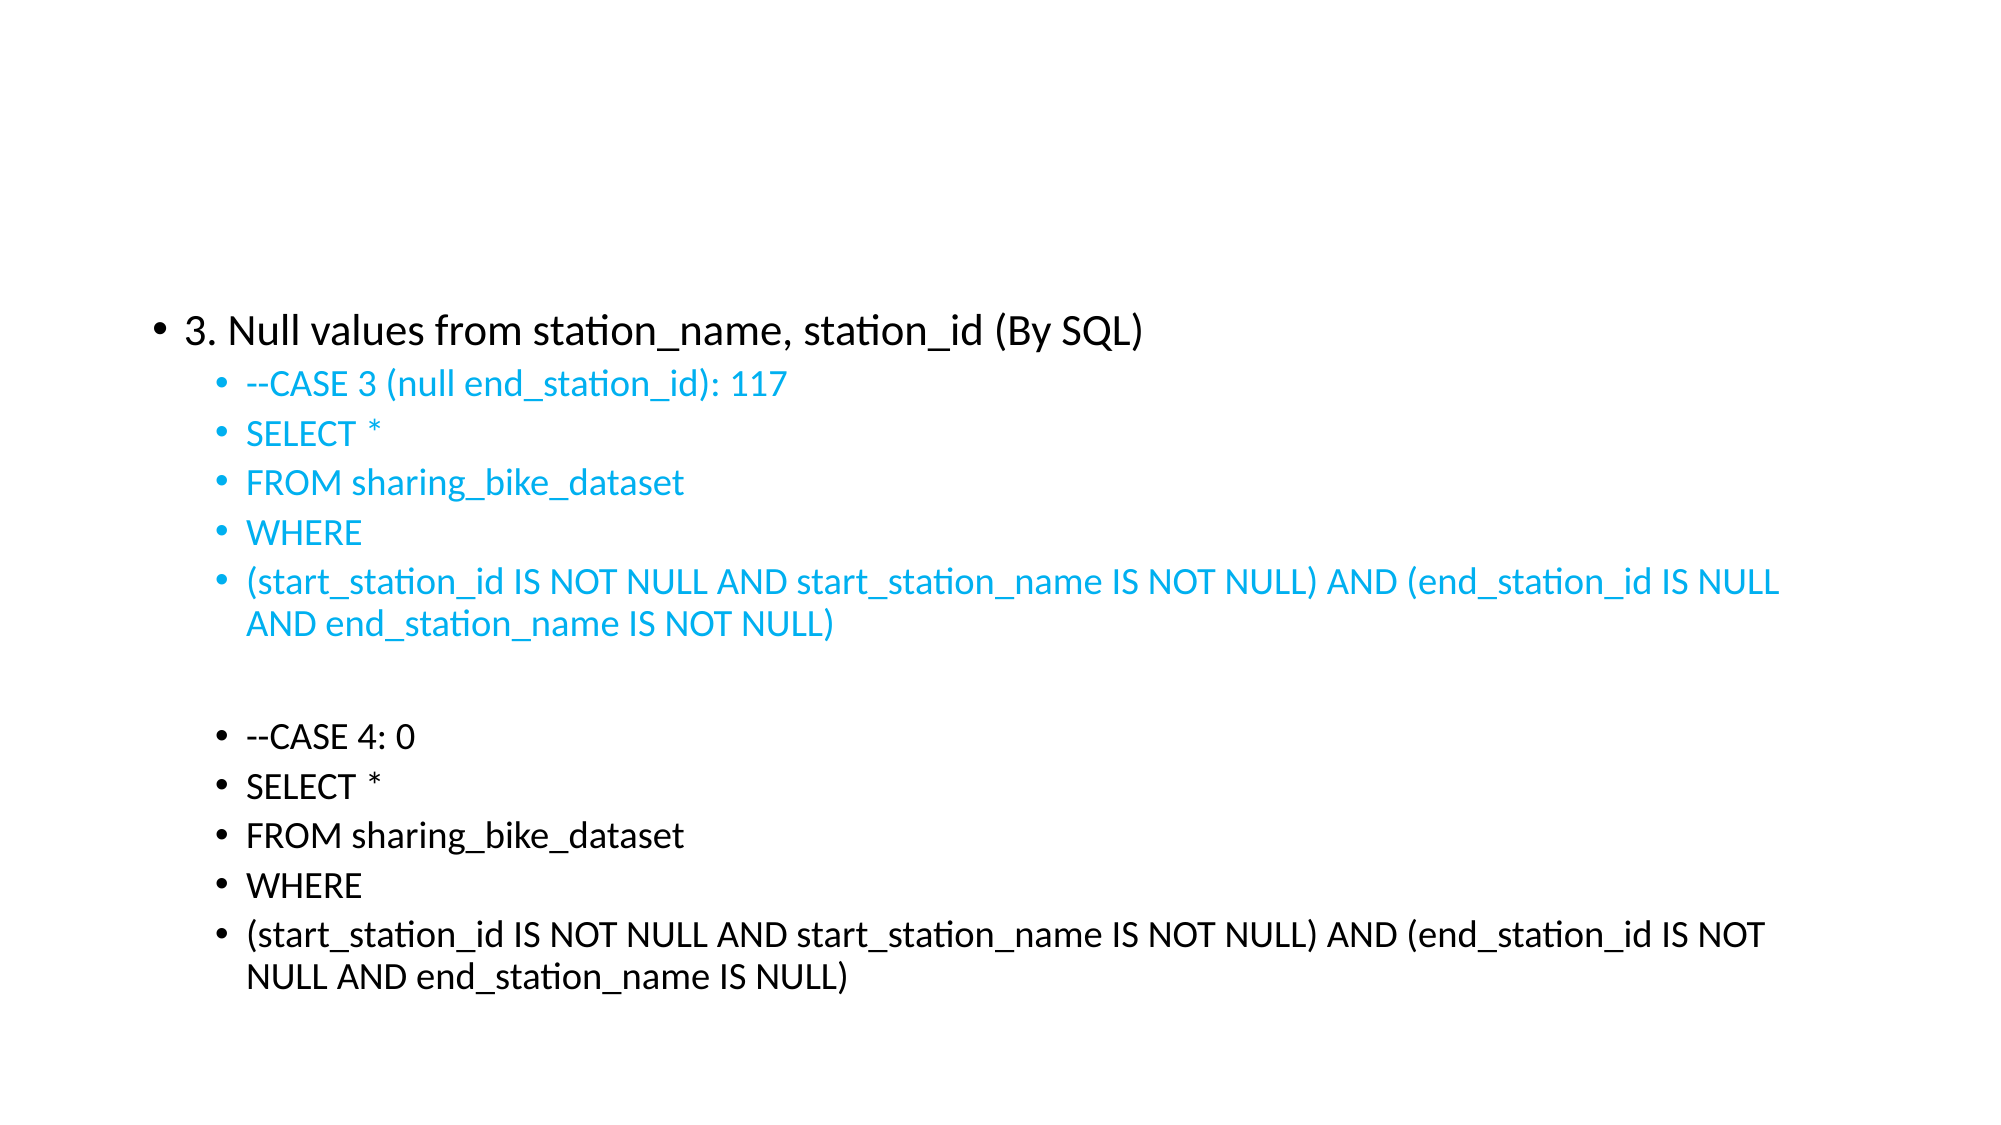

#
3. Null values from station_name, station_id (By SQL)
--CASE 3 (null end_station_id): 117
SELECT *
FROM sharing_bike_dataset
WHERE
(start_station_id IS NOT NULL AND start_station_name IS NOT NULL) AND (end_station_id IS NULL AND end_station_name IS NOT NULL)

--CASE 4: 0
SELECT *
FROM sharing_bike_dataset
WHERE
(start_station_id IS NOT NULL AND start_station_name IS NOT NULL) AND (end_station_id IS NOT NULL AND end_station_name IS NULL)